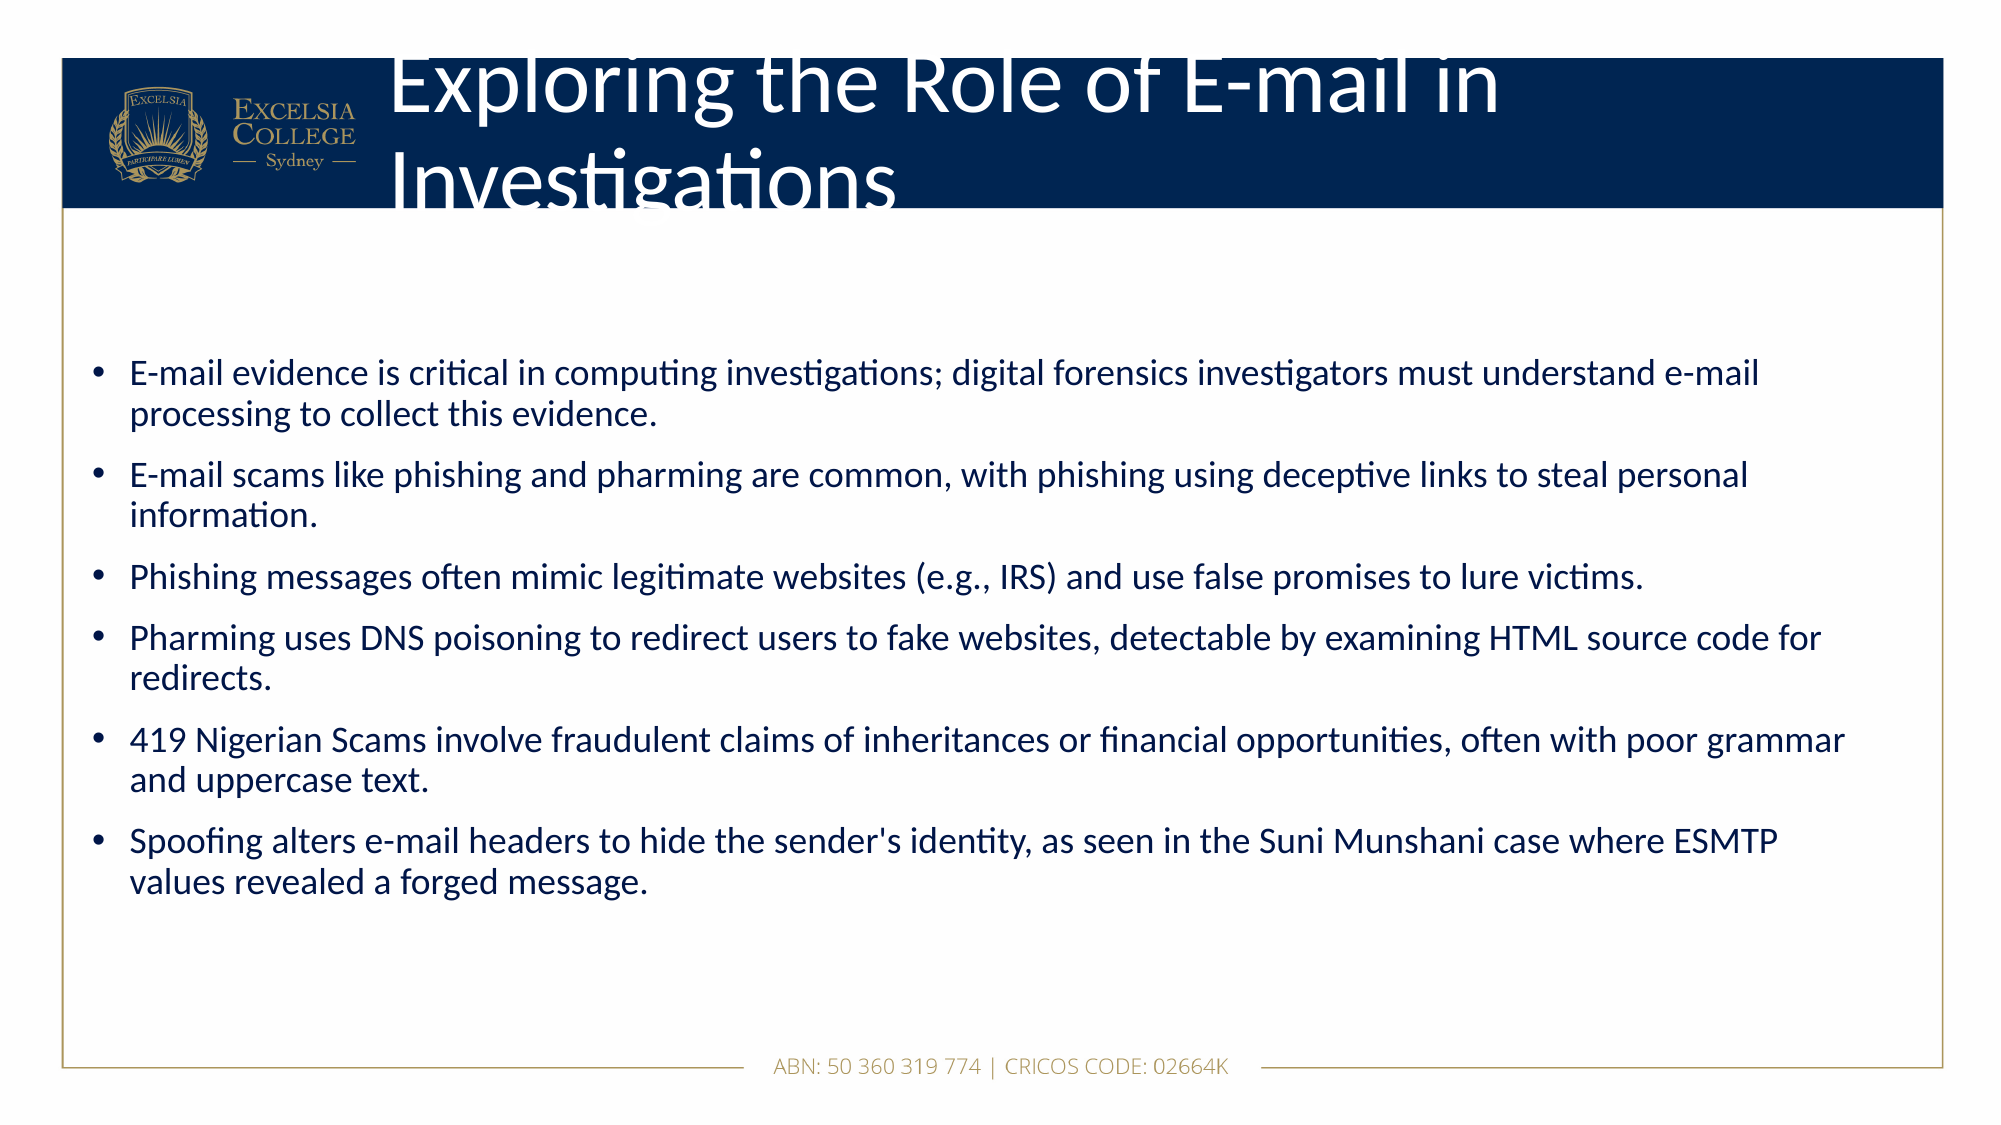

# Exploring the Role of E-mail in Investigations
E-mail evidence is critical in computing investigations; digital forensics investigators must understand e-mail processing to collect this evidence.
E-mail scams like phishing and pharming are common, with phishing using deceptive links to steal personal information.
Phishing messages often mimic legitimate websites (e.g., IRS) and use false promises to lure victims.
Pharming uses DNS poisoning to redirect users to fake websites, detectable by examining HTML source code for redirects.
419 Nigerian Scams involve fraudulent claims of inheritances or financial opportunities, often with poor grammar and uppercase text.
Spoofing alters e-mail headers to hide the sender's identity, as seen in the Suni Munshani case where ESMTP values revealed a forged message.